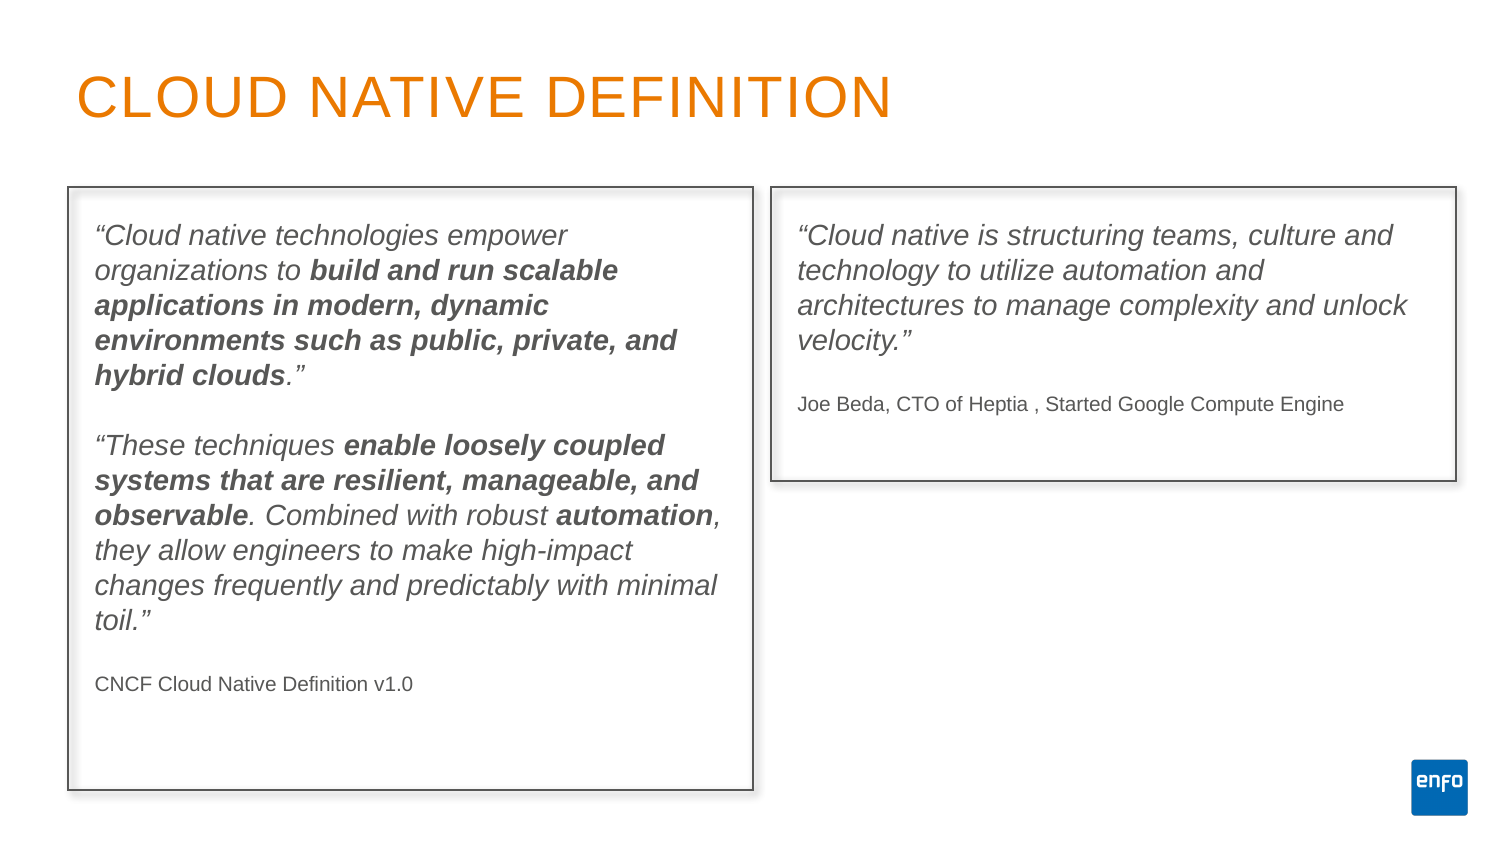

# Cloud native definition

“Cloud native is structuring teams, culture and technology to utilize automation and architectures to manage complexity and unlock velocity.”

Joe Beda, CTO of Heptia , Started Google Compute Engine

“Cloud native technologies empower organizations to build and run scalable applications in modern, dynamic environments such as public, private, and hybrid clouds.”

“These techniques enable loosely coupled systems that are resilient, manageable, and observable. Combined with robust automation, they allow engineers to make high-impact changes frequently and predictably with minimal toil.”

CNCF Cloud Native Definition v1.0